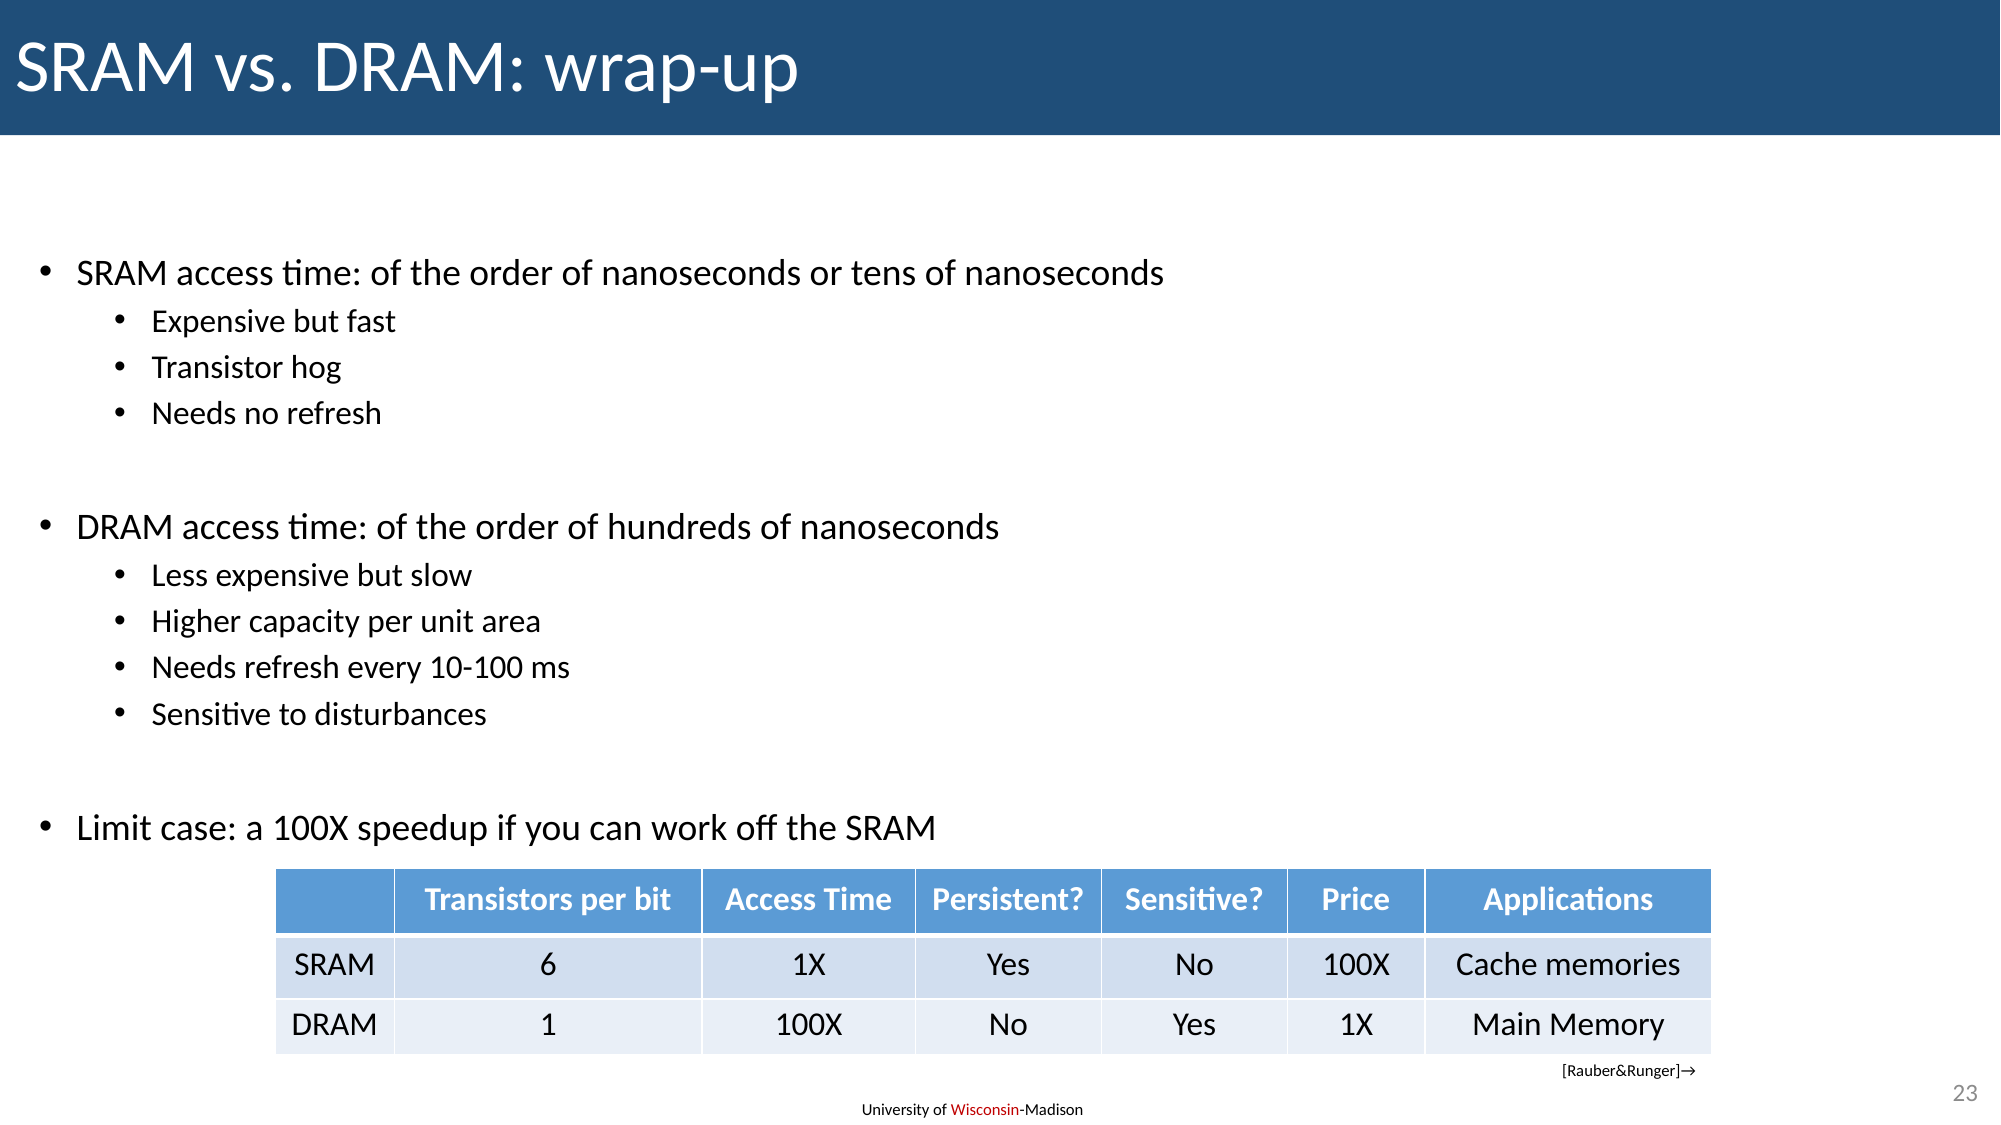

# SRAM vs. DRAM: wrap-up
SRAM access time: of the order of nanoseconds or tens of nanoseconds
Expensive but fast
Transistor hog
Needs no refresh

DRAM access time: of the order of hundreds of nanoseconds
Less expensive but slow
Higher capacity per unit area
Needs refresh every 10-100 ms
Sensitive to disturbances

Limit case: a 100X speedup if you can work off the SRAM
|  | Transistors per bit | Access Time | Persistent? | Sensitive? | Price | Applications |
| --- | --- | --- | --- | --- | --- | --- |
| SRAM | 6 | 1X | Yes | No | 100X | Cache memories |
| DRAM | 1 | 100X | No | Yes | 1X | Main Memory |
[Rauber&Runger]→
23